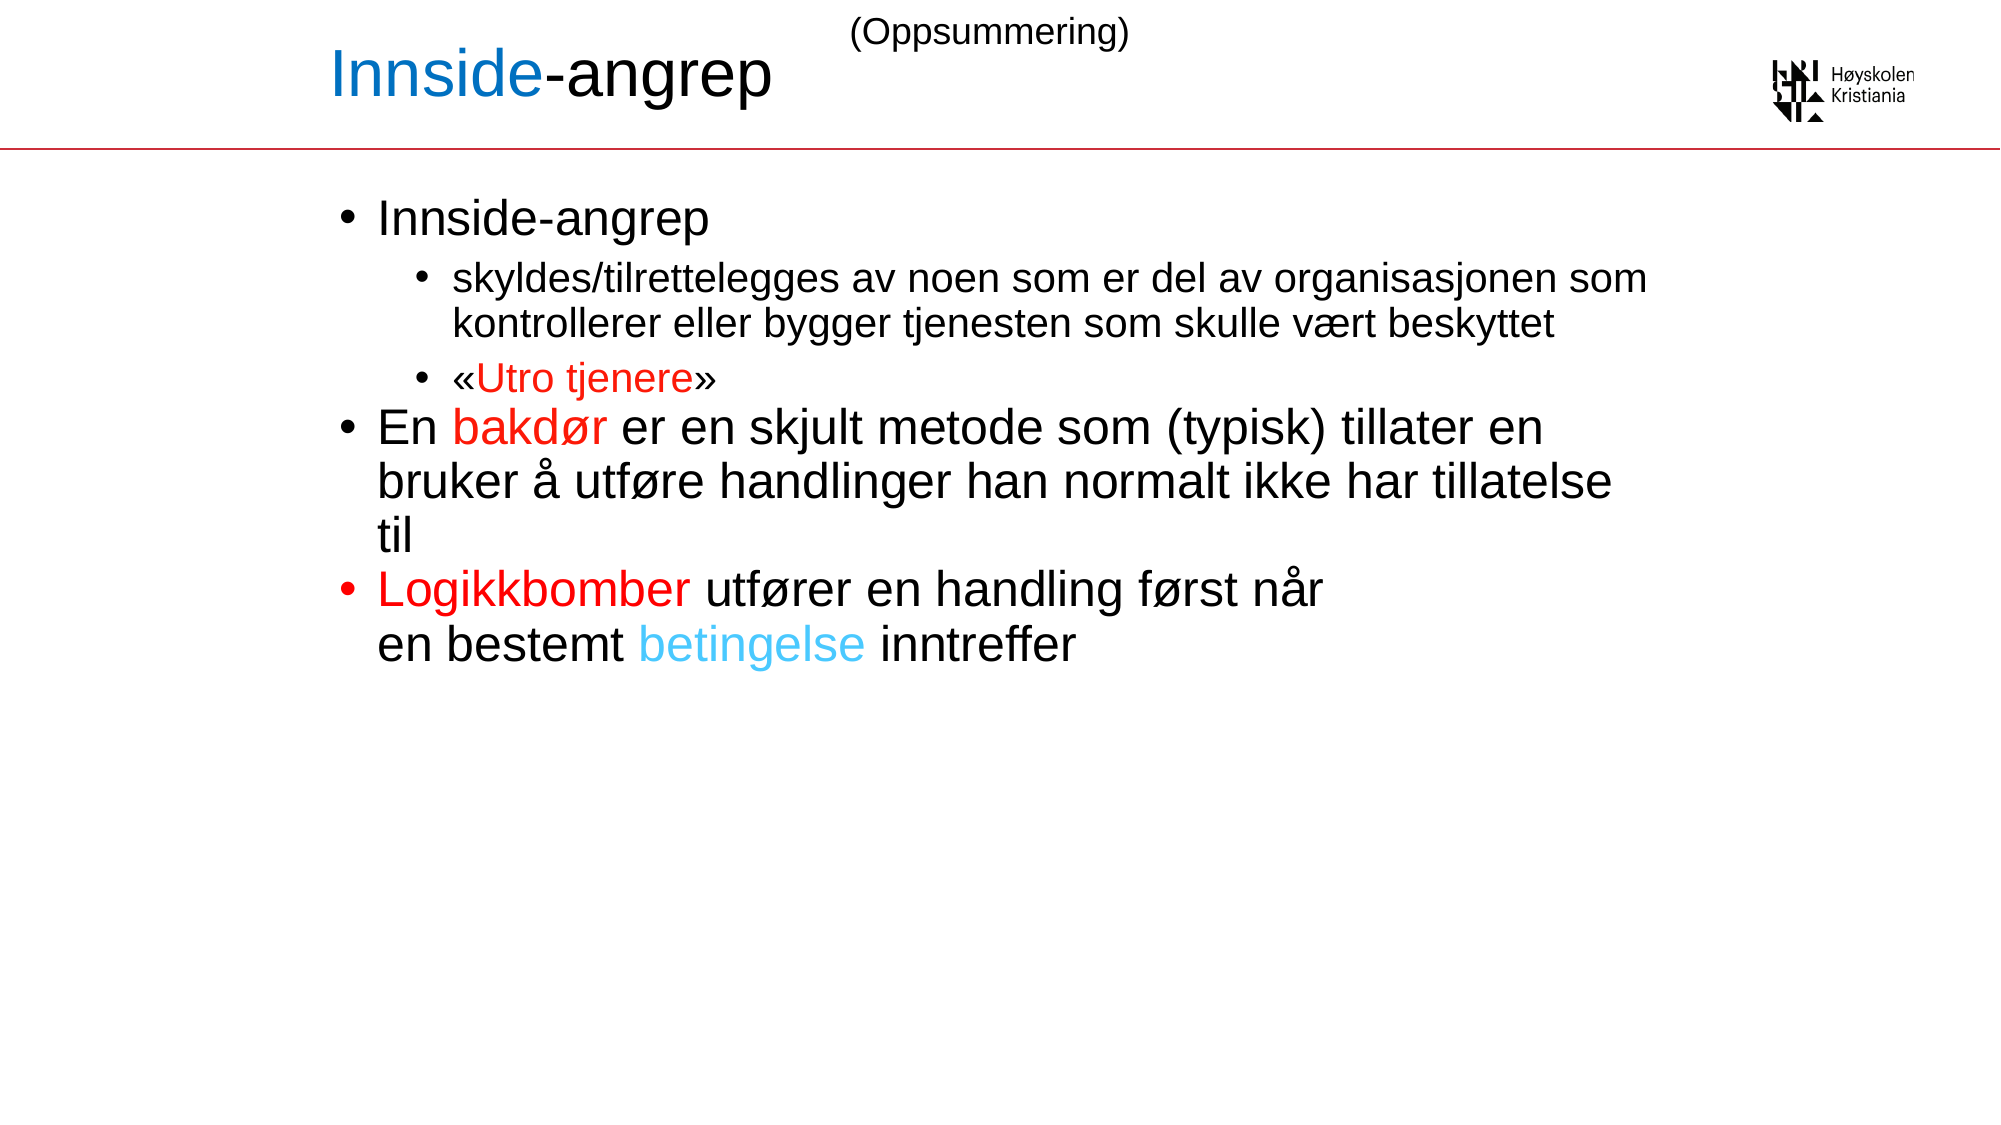

4
(Oppsummering)
# Innside-angrep
Innside-angrep
skyldes/tilrettelegges av noen som er del av organisasjonen som kontrollerer eller bygger tjenesten som skulle vært beskyttet
«Utro tjenere»
En bakdør er en skjult metode som (typisk) tillater en bruker å utføre handlinger han normalt ikke har tillatelse til
Logikkbomber utfører en handling først når
en bestemt betingelse inntreffer